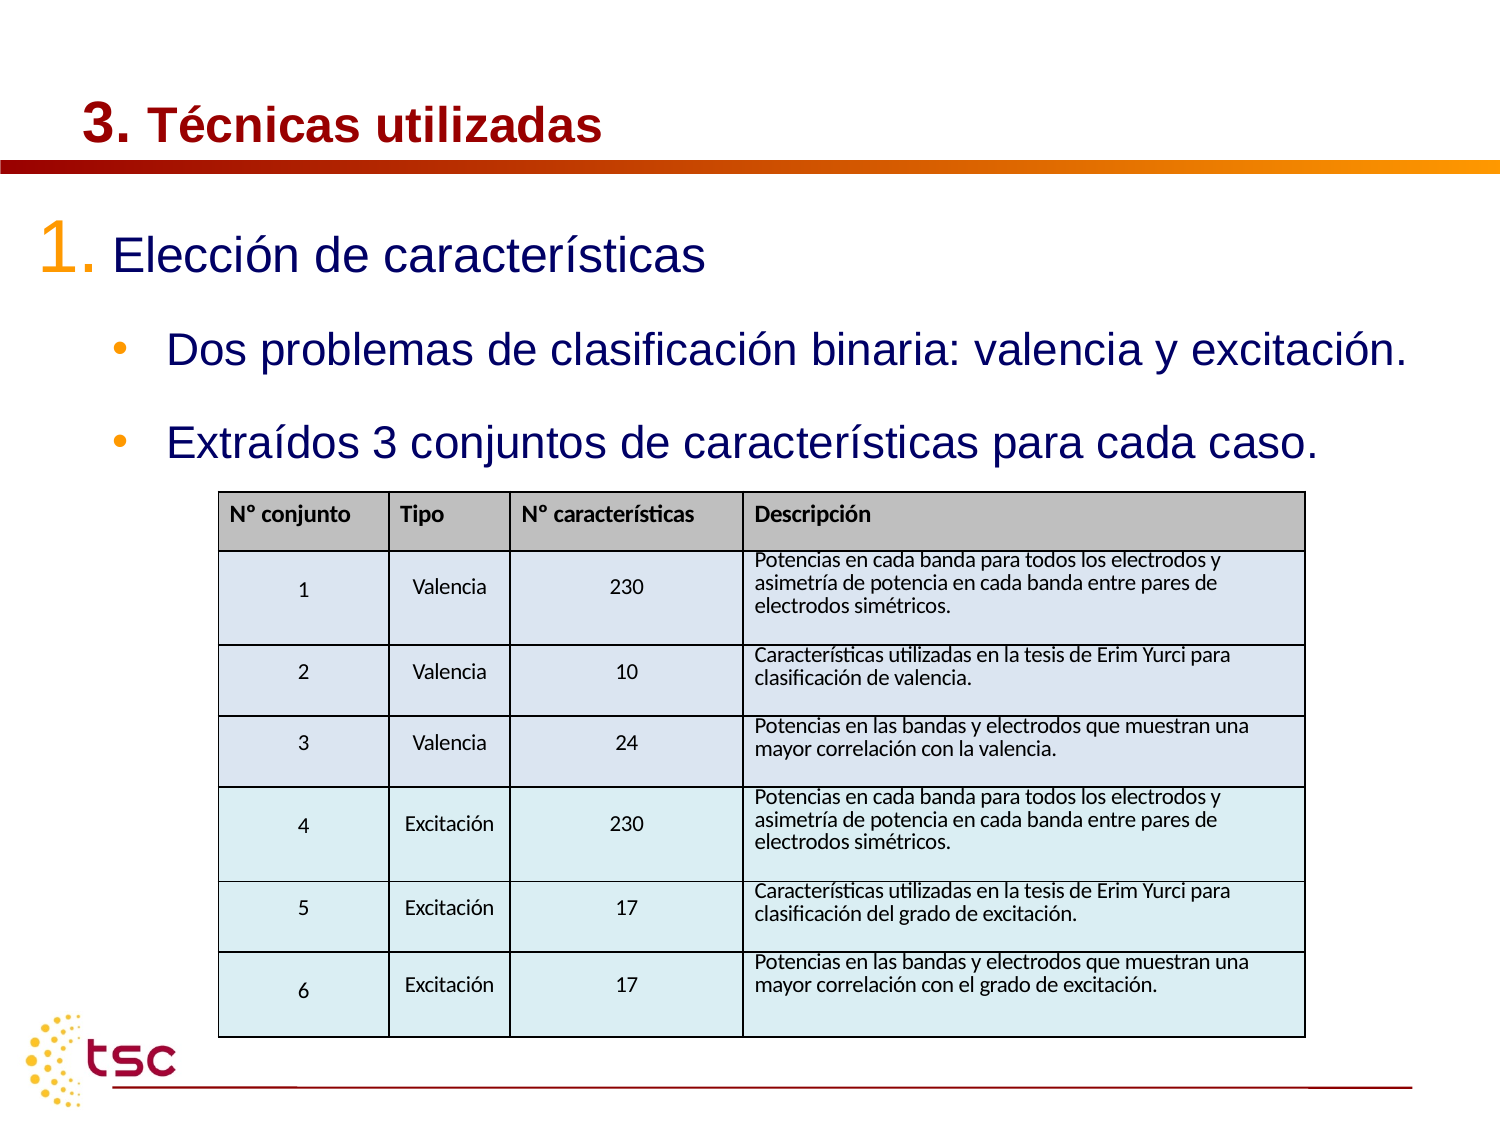

# 3. Técnicas utilizadas
Elección de características
Dos problemas de clasificación binaria: valencia y excitación.
Extraídos 3 conjuntos de características para cada caso.

| Nº conjunto | Tipo | Nº características | Descripción |
| --- | --- | --- | --- |
| 1 | Valencia | 230 | Potencias en cada banda para todos los electrodos y asimetría de potencia en cada banda entre pares de electrodos simétricos. |
| 2 | Valencia | 10 | Características utilizadas en la tesis de Erim Yurci para clasificación de valencia. |
| 3 | Valencia | 24 | Potencias en las bandas y electrodos que muestran una mayor correlación con la valencia. |
| 4 | Excitación | 230 | Potencias en cada banda para todos los electrodos y asimetría de potencia en cada banda entre pares de electrodos simétricos. |
| 5 | Excitación | 17 | Características utilizadas en la tesis de Erim Yurci para clasificación del grado de excitación. |
| 6 | Excitación | 17 | Potencias en las bandas y electrodos que muestran una mayor correlación con el grado de excitación. |